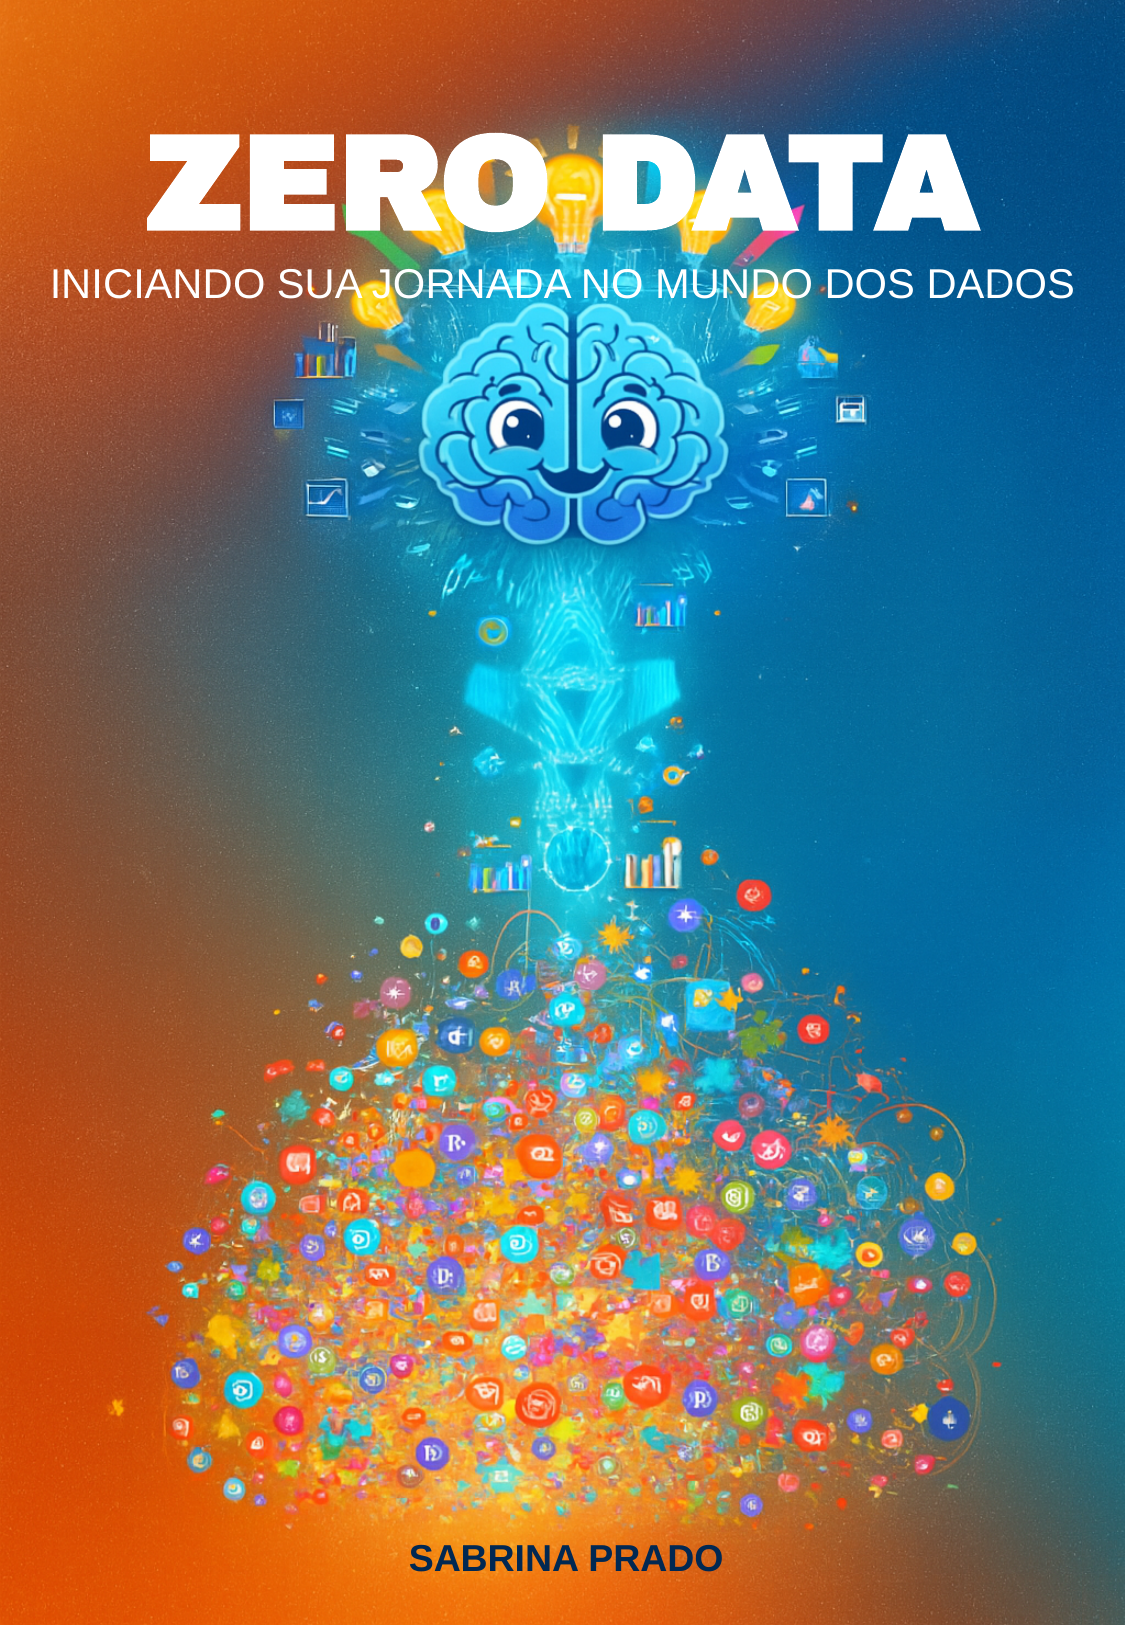

ZERO DATA
INICIANDO SUA JORNADA NO MUNDO DOS DADOS
SABRINA PRADO